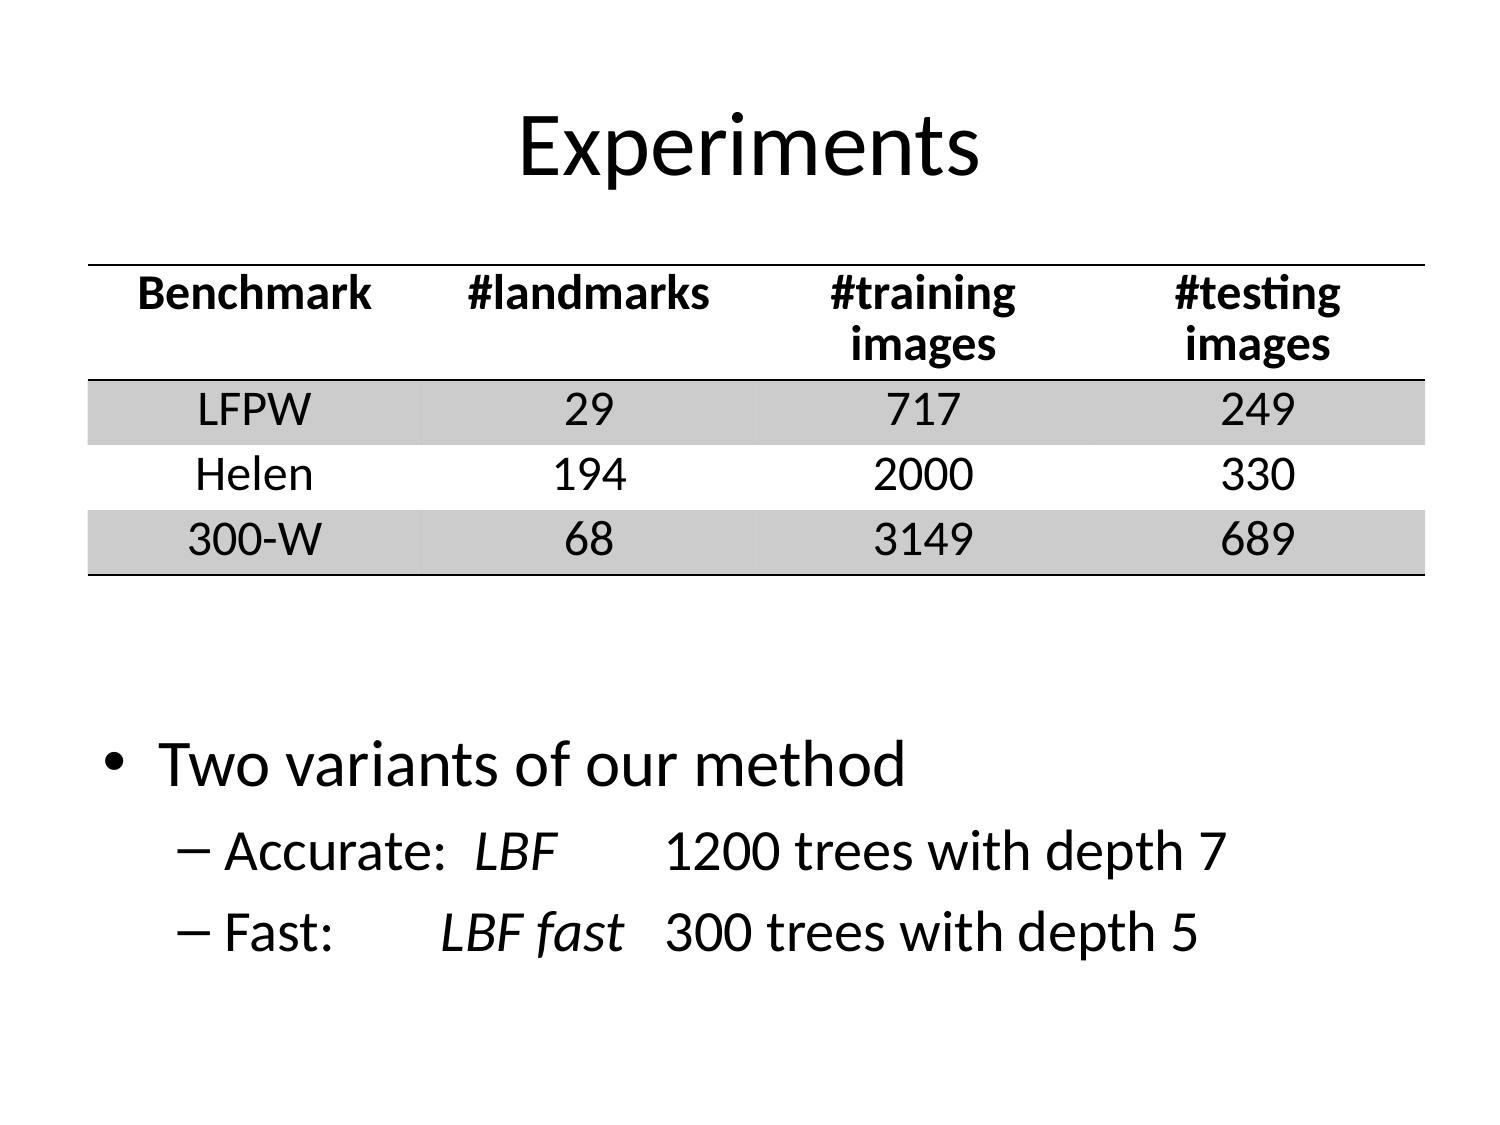

# Experiments
| Benchmark | #landmarks | #training images | #testing images |
| --- | --- | --- | --- |
| LFPW | 29 | 717 | 249 |
| Helen | 194 | 2000 | 330 |
| 300-W | 68 | 3149 | 689 |
Two variants of our method
Accurate:  LBF        1200 trees with depth 7
Fast: 	     LBF fast   300 trees with depth 5